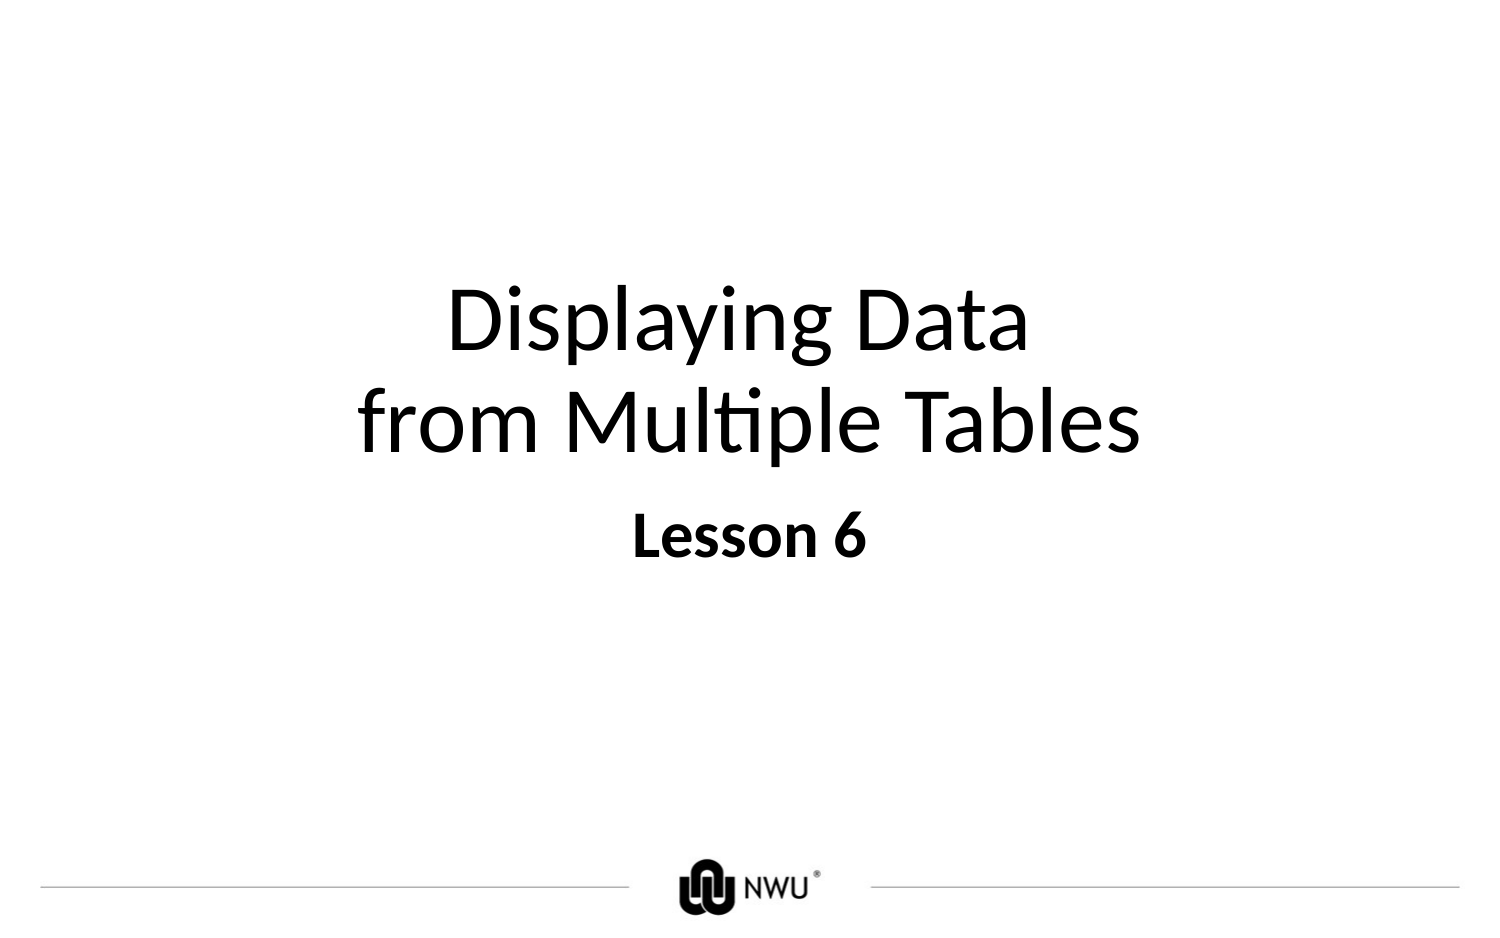

# Displaying Data from Multiple Tables
Lesson 6